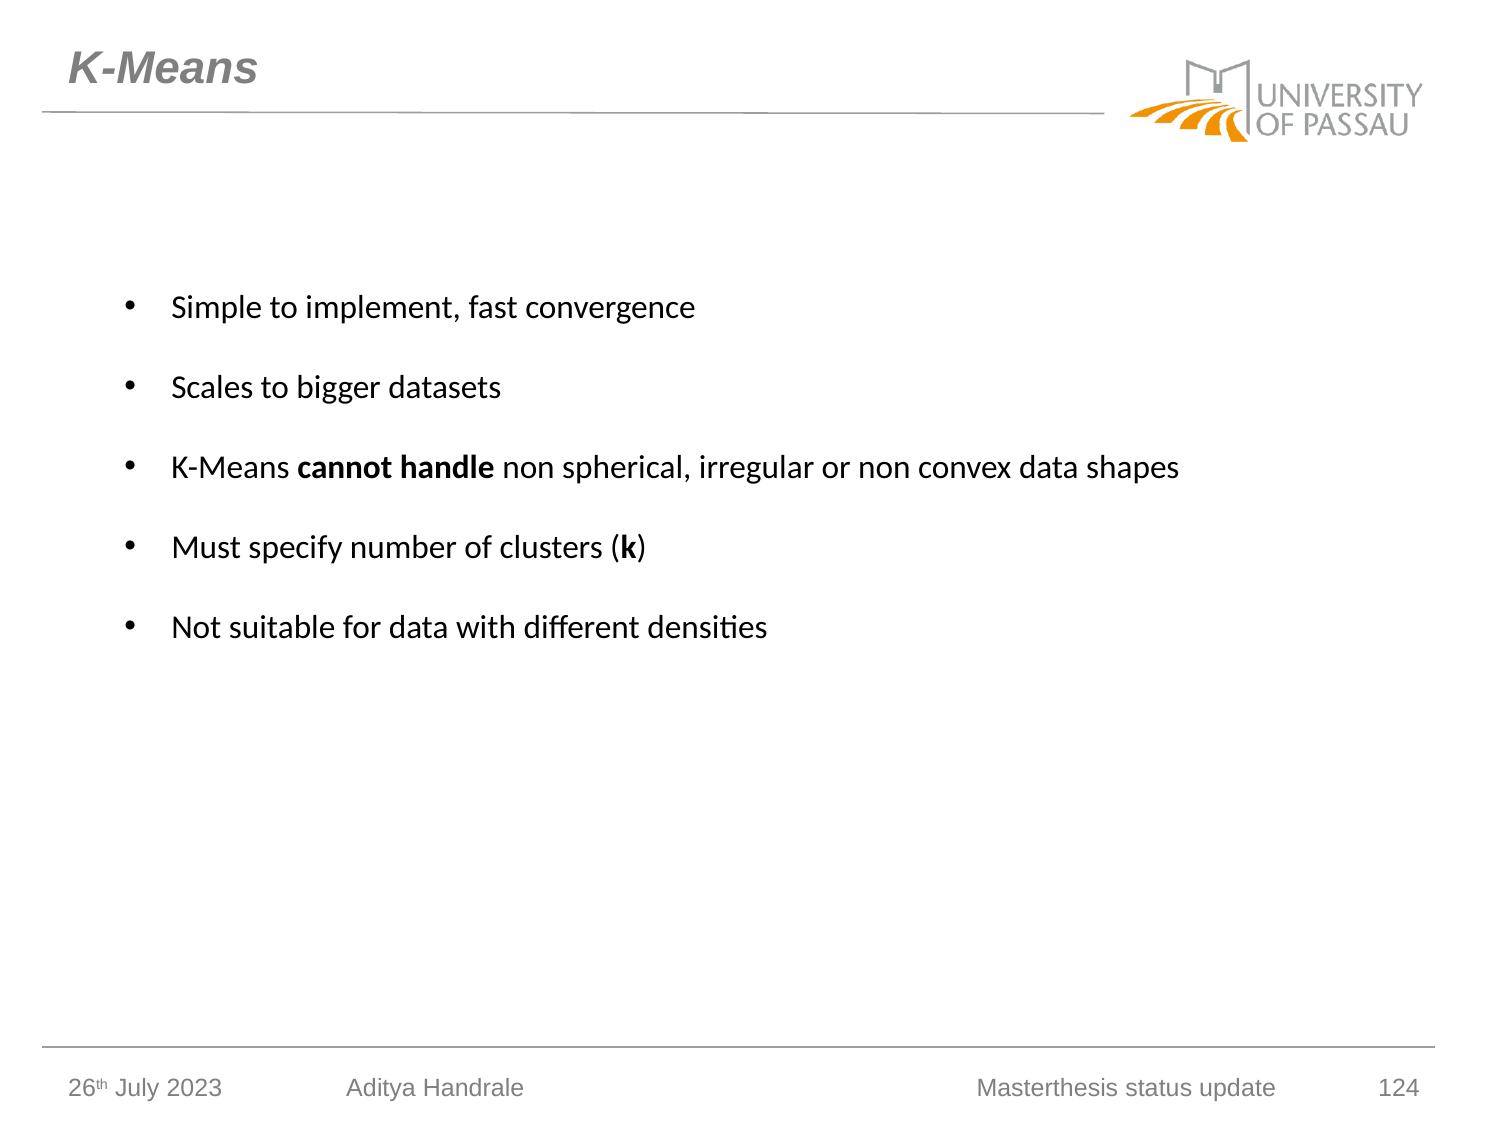

# K-Means
Simple to implement, fast convergence
Scales to bigger datasets
K-Means cannot handle non spherical, irregular or non convex data shapes
Must specify number of clusters (k)
Not suitable for data with different densities
26th July 2023
Aditya Handrale
Masterthesis status update
124